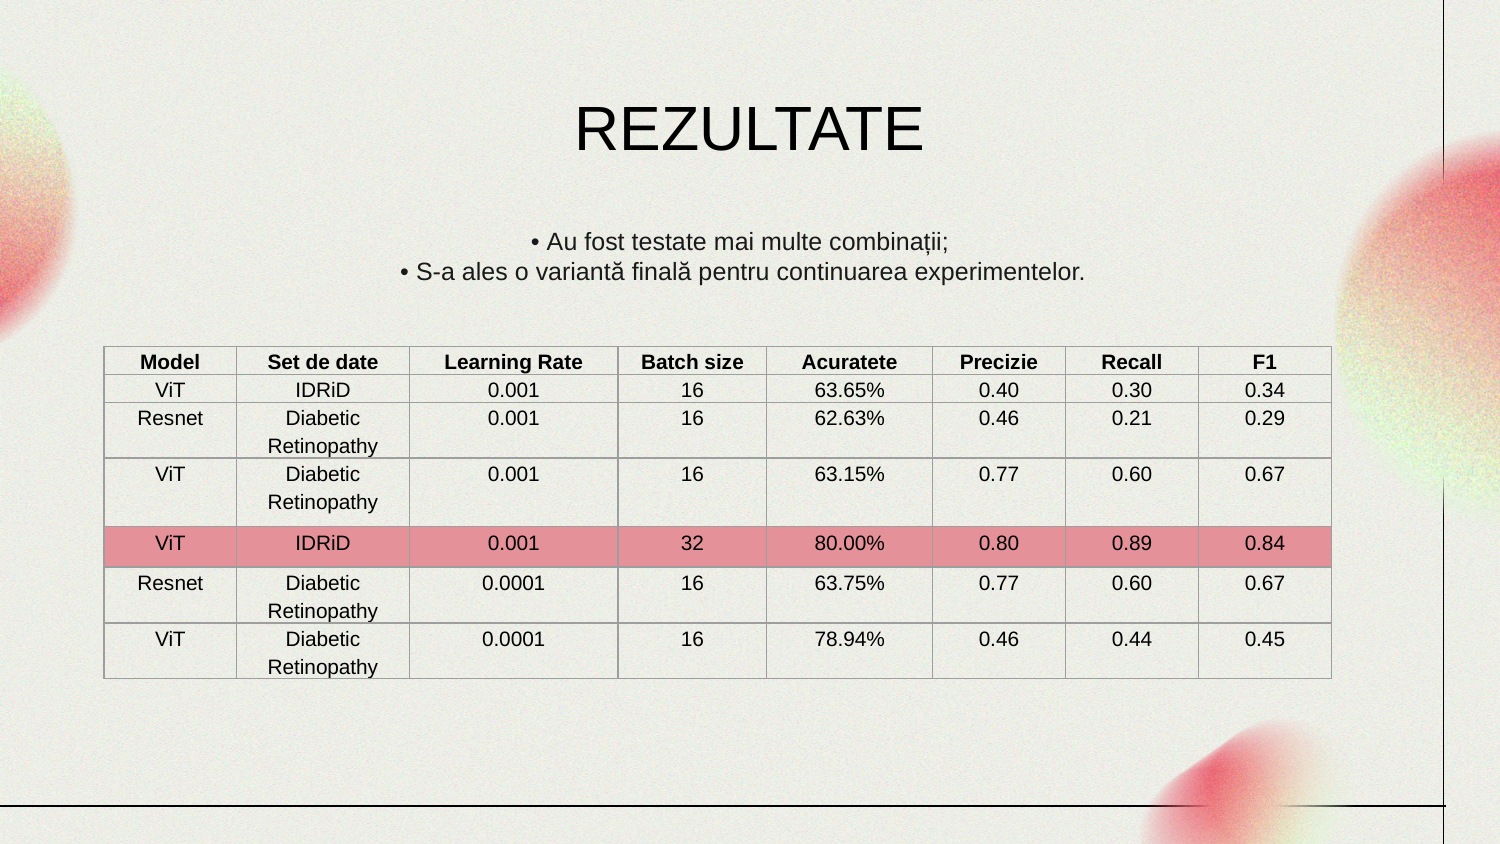

# REZULTATE
• Au fost testate mai multe combinații;
• S-a ales o variantă finală pentru continuarea experimentelor.
| Model | Set de date | Learning Rate | Batch size | Acuratete | Precizie | Recall | F1 |
| --- | --- | --- | --- | --- | --- | --- | --- |
| ViT | IDRiD | 0.001 | 16 | 63.65% | 0.40 | 0.30 | 0.34 |
| Resnet | Diabetic Retinopathy | 0.001 | 16 | 62.63% | 0.46 | 0.21 | 0.29 |
| ViT | Diabetic Retinopathy | 0.001 | 16 | 63.15% | 0.77 | 0.60 | 0.67 |
| ViT | IDRiD | 0.001 | 32 | 80.00% | 0.80 | 0.89 | 0.84 |
| Resnet | Diabetic Retinopathy | 0.0001 | 16 | 63.75% | 0.77 | 0.60 | 0.67 |
| ViT | Diabetic Retinopathy | 0.0001 | 16 | 78.94% | 0.46 | 0.44 | 0.45 |